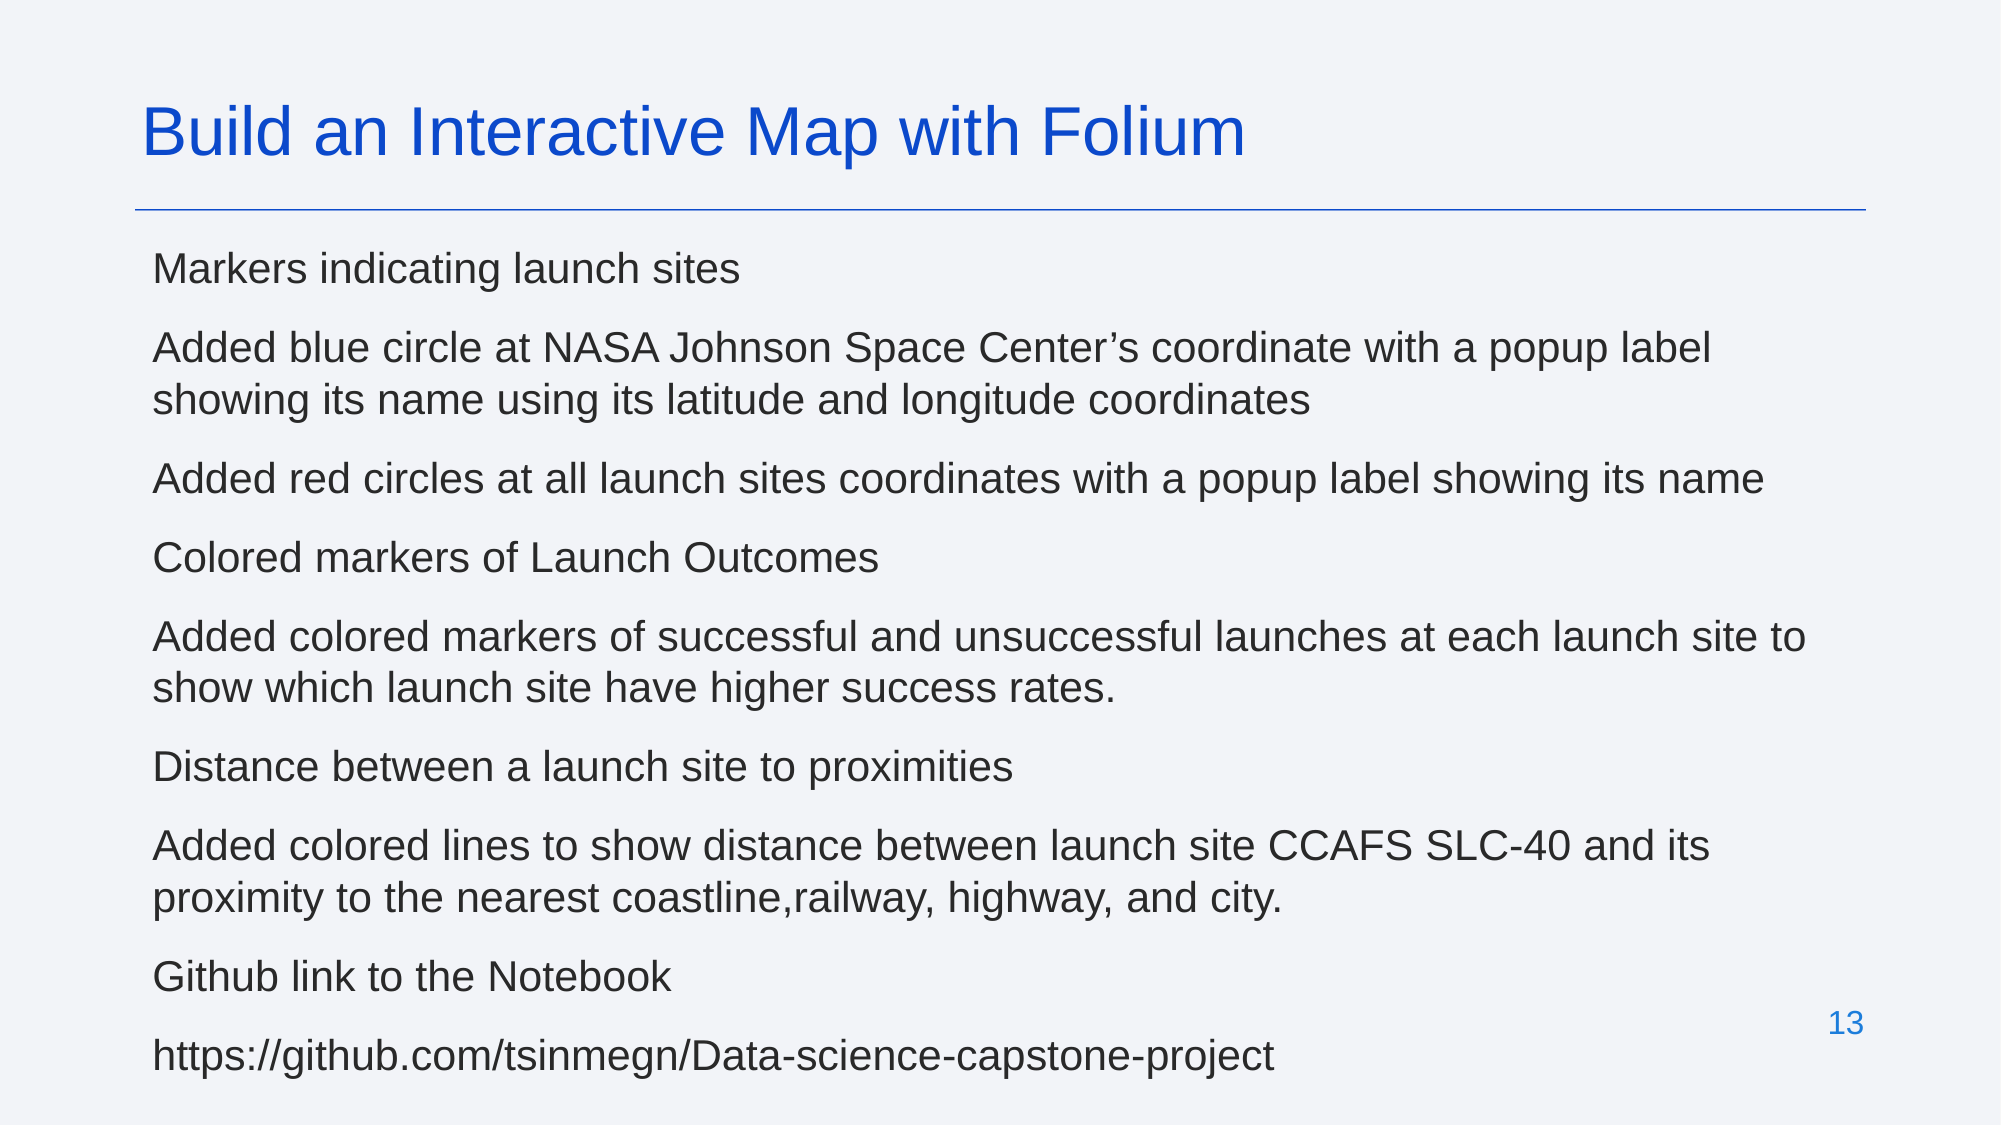

Build an Interactive Map with Folium
Markers indicating launch sites
Added blue circle at NASA Johnson Space Center’s coordinate with a popup label showing its name using its latitude and longitude coordinates
Added red circles at all launch sites coordinates with a popup label showing its name
Colored markers of Launch Outcomes
Added colored markers of successful and unsuccessful launches at each launch site to show which launch site have higher success rates.
Distance between a launch site to proximities
Added colored lines to show distance between launch site CCAFS SLC-40 and its proximity to the nearest coastline,railway, highway, and city.
Github link to the Notebook
https://github.com/tsinmegn/Data-science-capstone-project
13